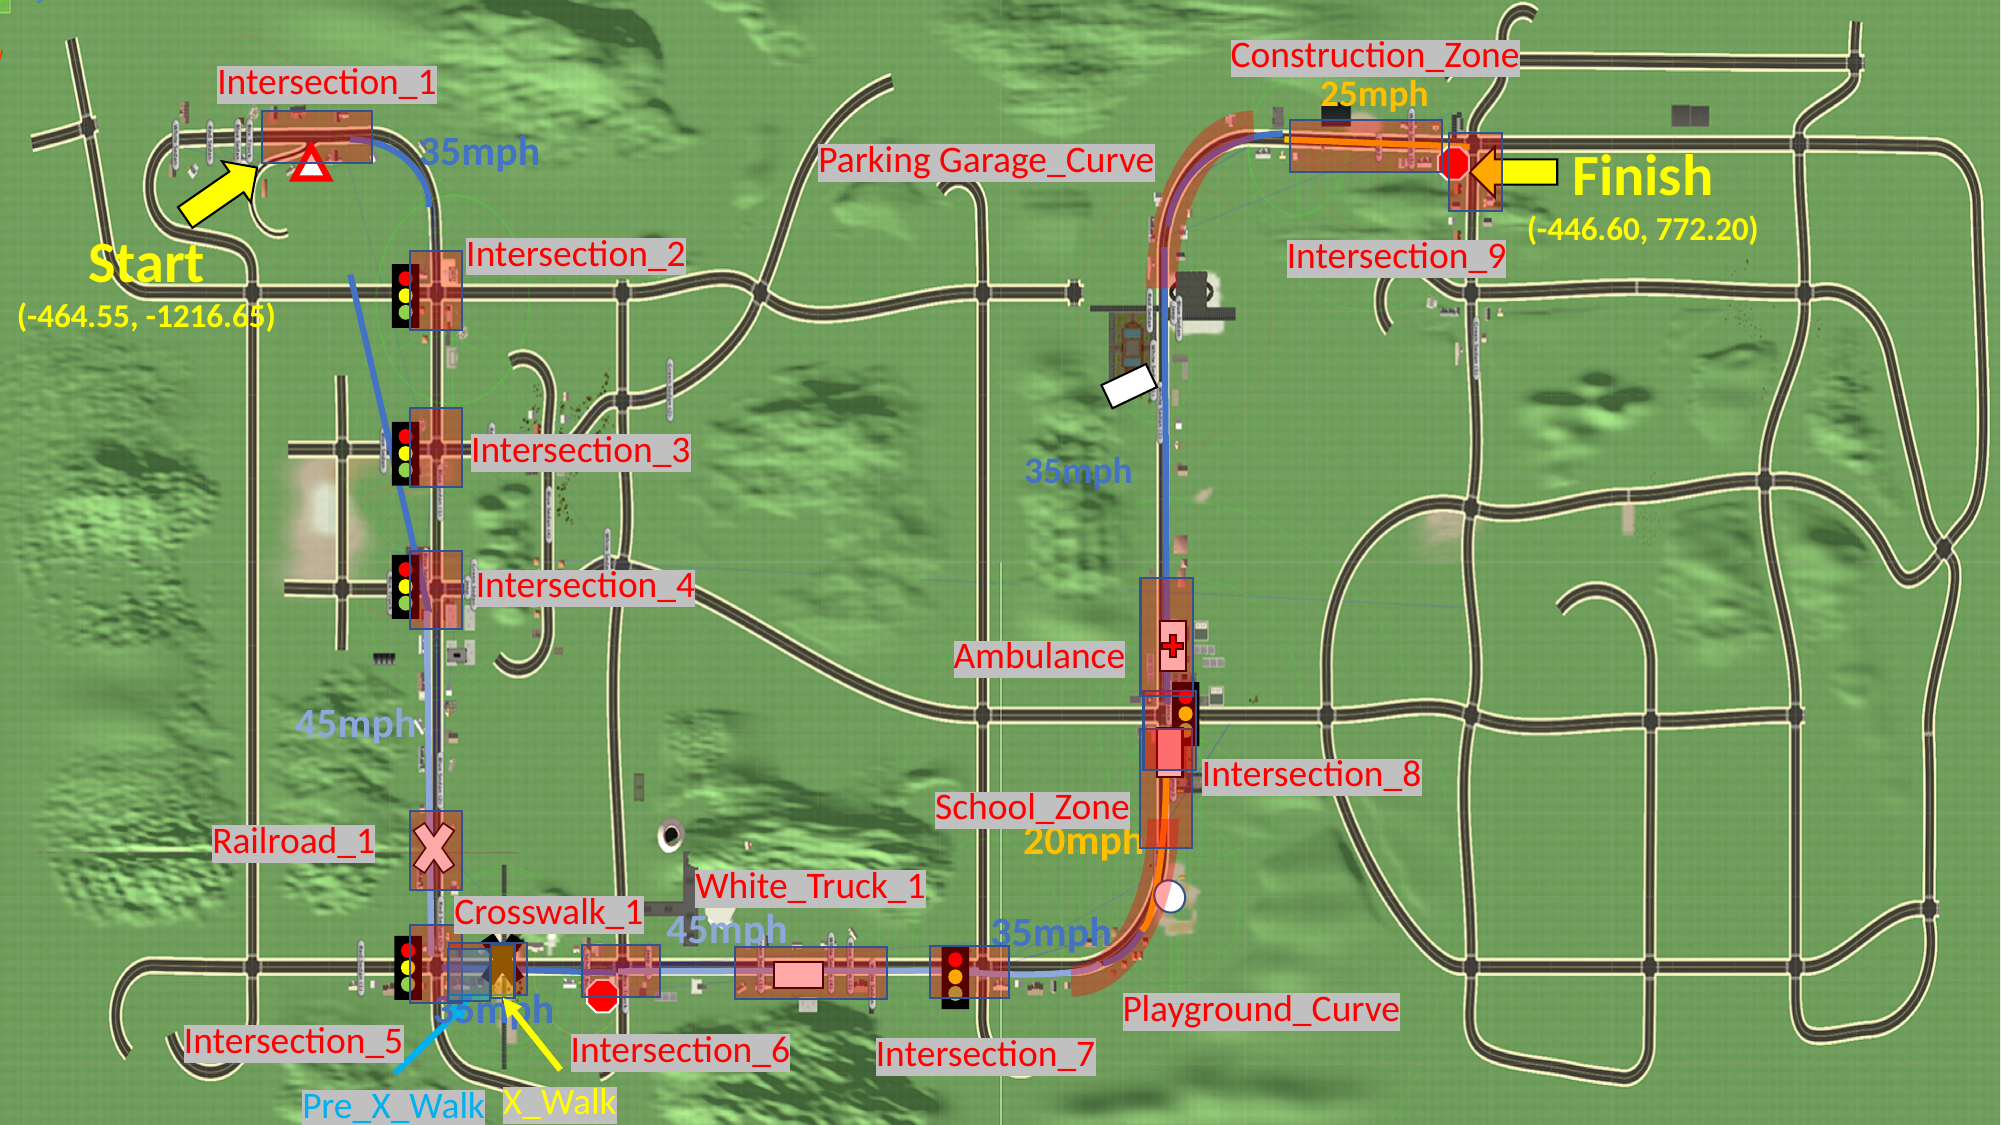

Construction_Zone
Intersection_1
25mph

35mph
Parking Garage_Curve

Finish
(-446.60, 772.20)

Start
(-464.55, -1216.65)
Intersection_2
Intersection_9

Intersection_3

35mph

Intersection_4

Ambulance

45mph

Intersection_8

School_Zone
20mph

Railroad_1

White_Truck_1
Crosswalk_1

45mph

35mph

35mph
Playground_Curve

Intersection_5
Intersection_6
Intersection_7
X_Walk
Pre_X_Walk